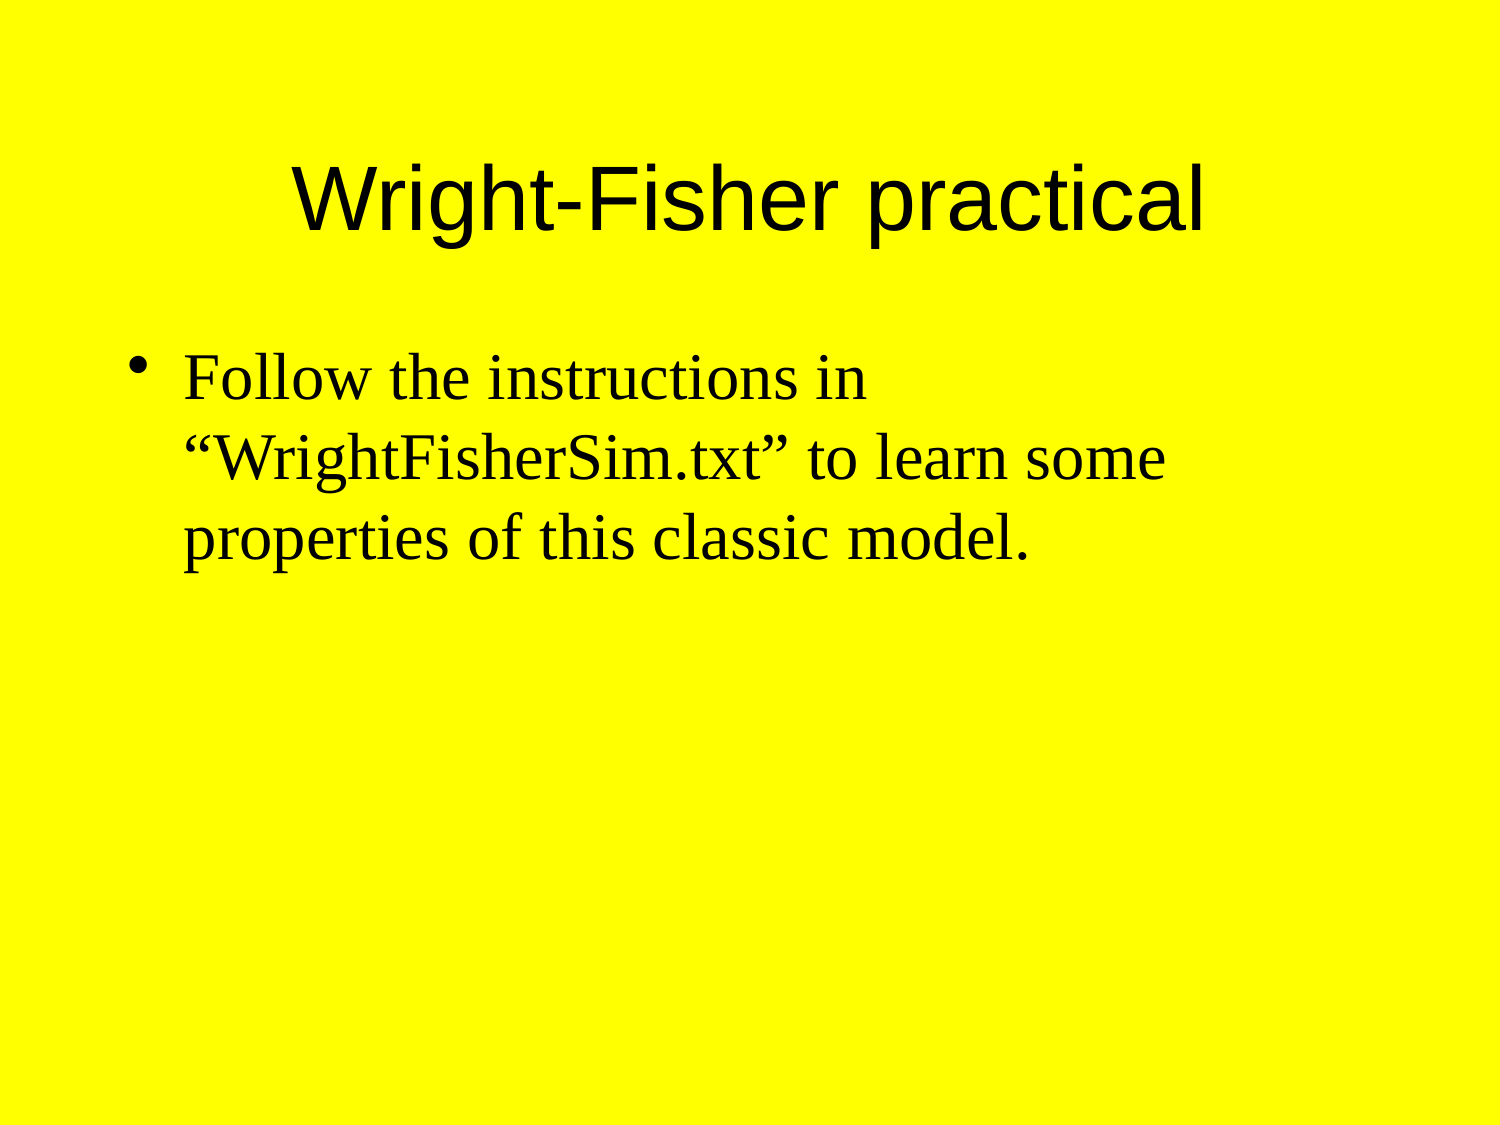

# Wright-Fisher practical
Follow the instructions in “WrightFisherSim.txt” to learn some properties of this classic model.